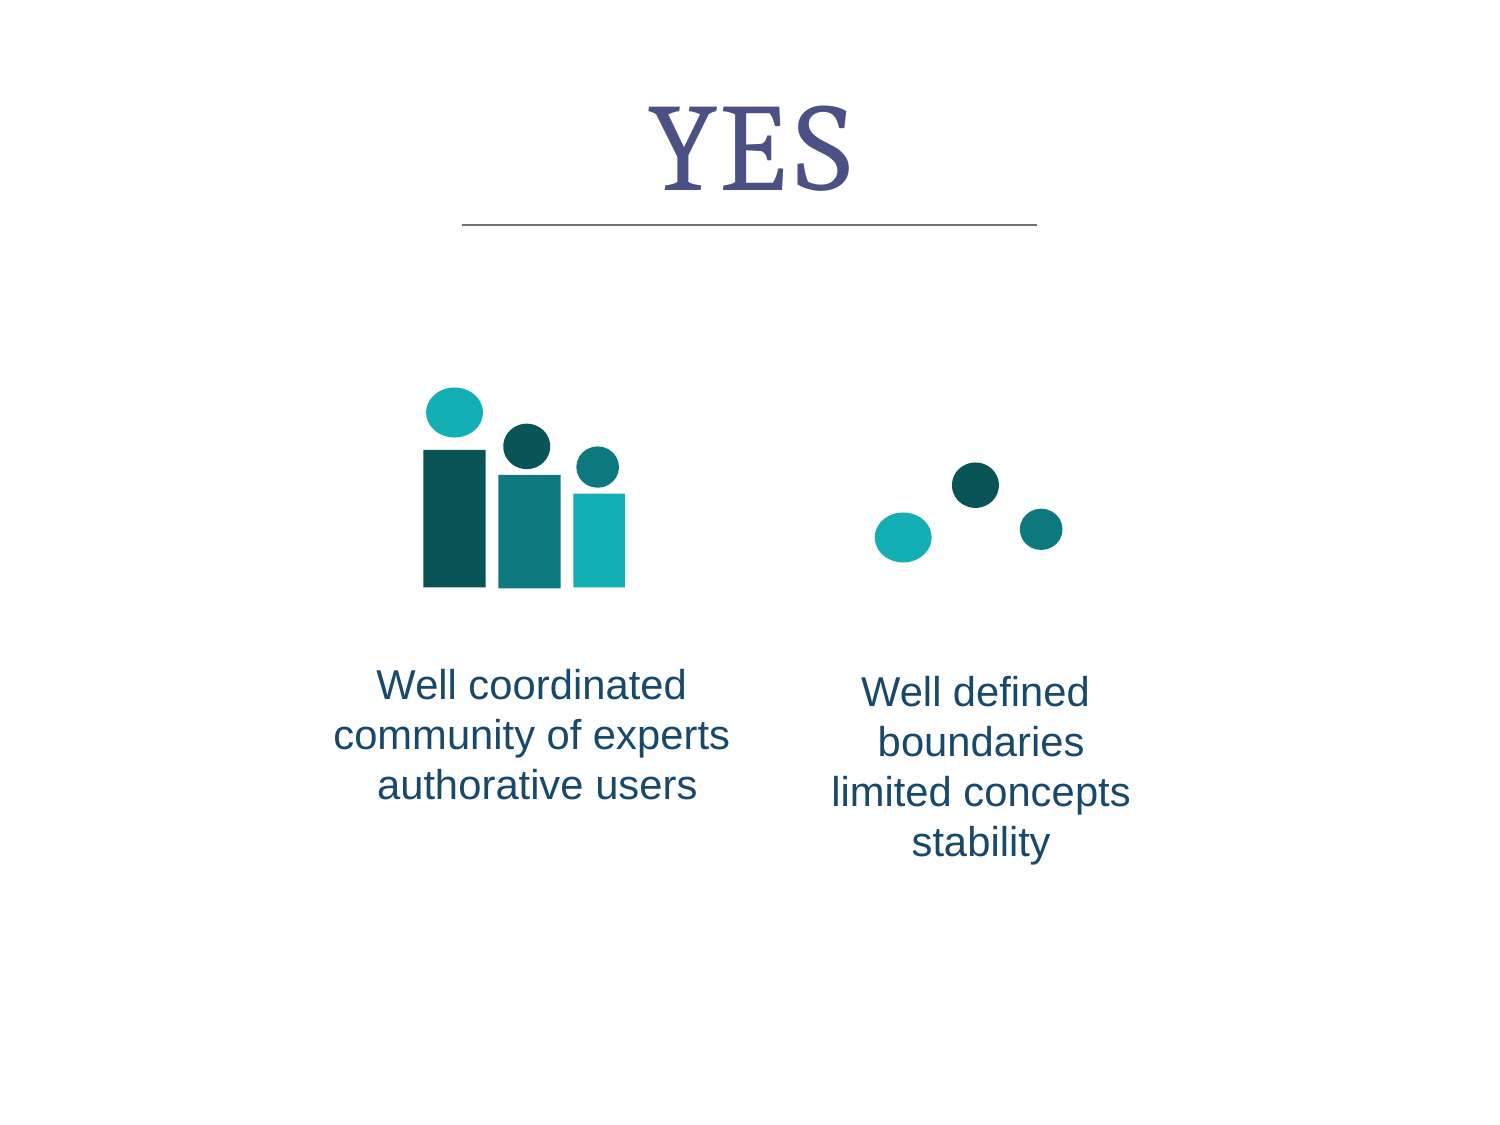

# YES

Well coordinated
community of experts
authorative users
Well defined
boundaries
limited concepts
stability